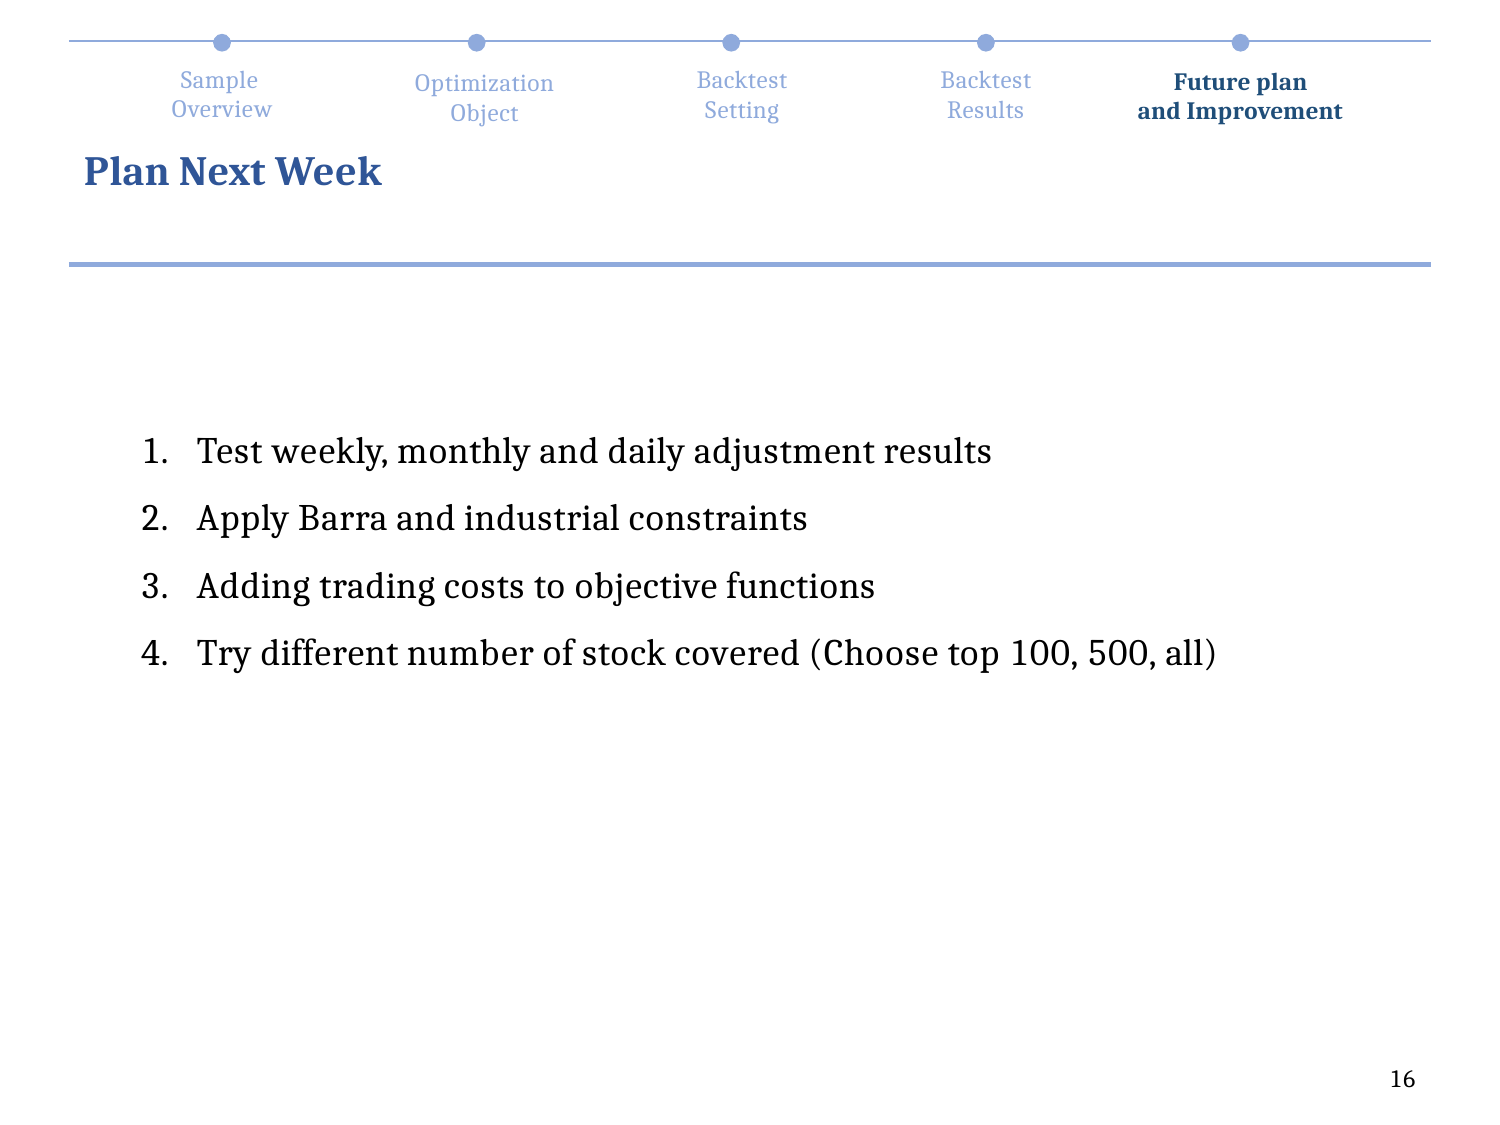

Sample
Overview
Backtest
Setting
Backtest
Results
Future plan
and Improvement
Optimization
Object
Plan Next Week

Test weekly, monthly and daily adjustment results
Apply Barra and industrial constraints
Adding trading costs to objective functions
Try different number of stock covered (Choose top 100, 500, all)

16